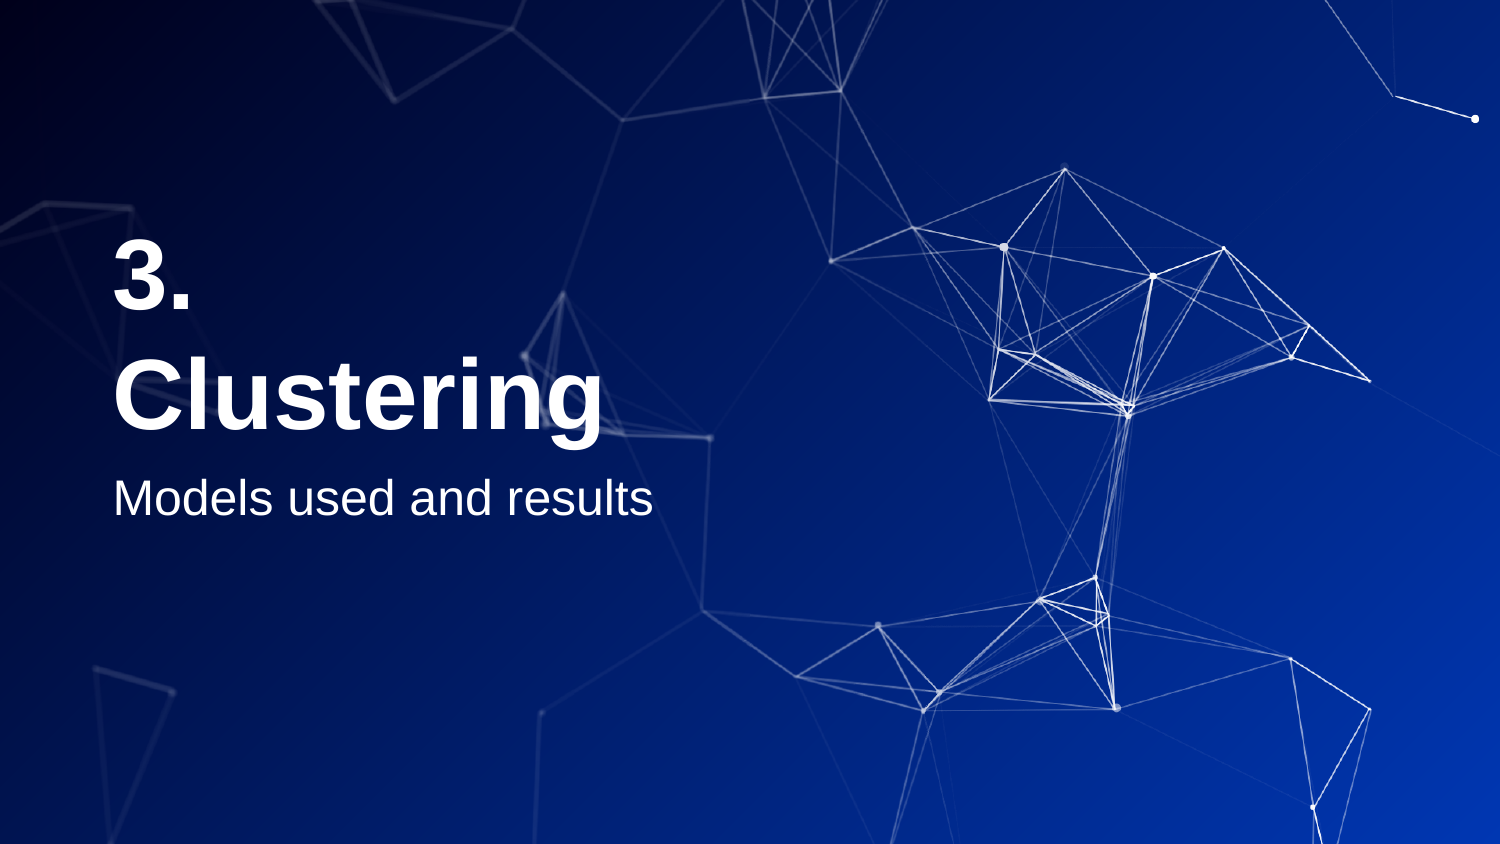

# 3.
Clustering
Models used and results